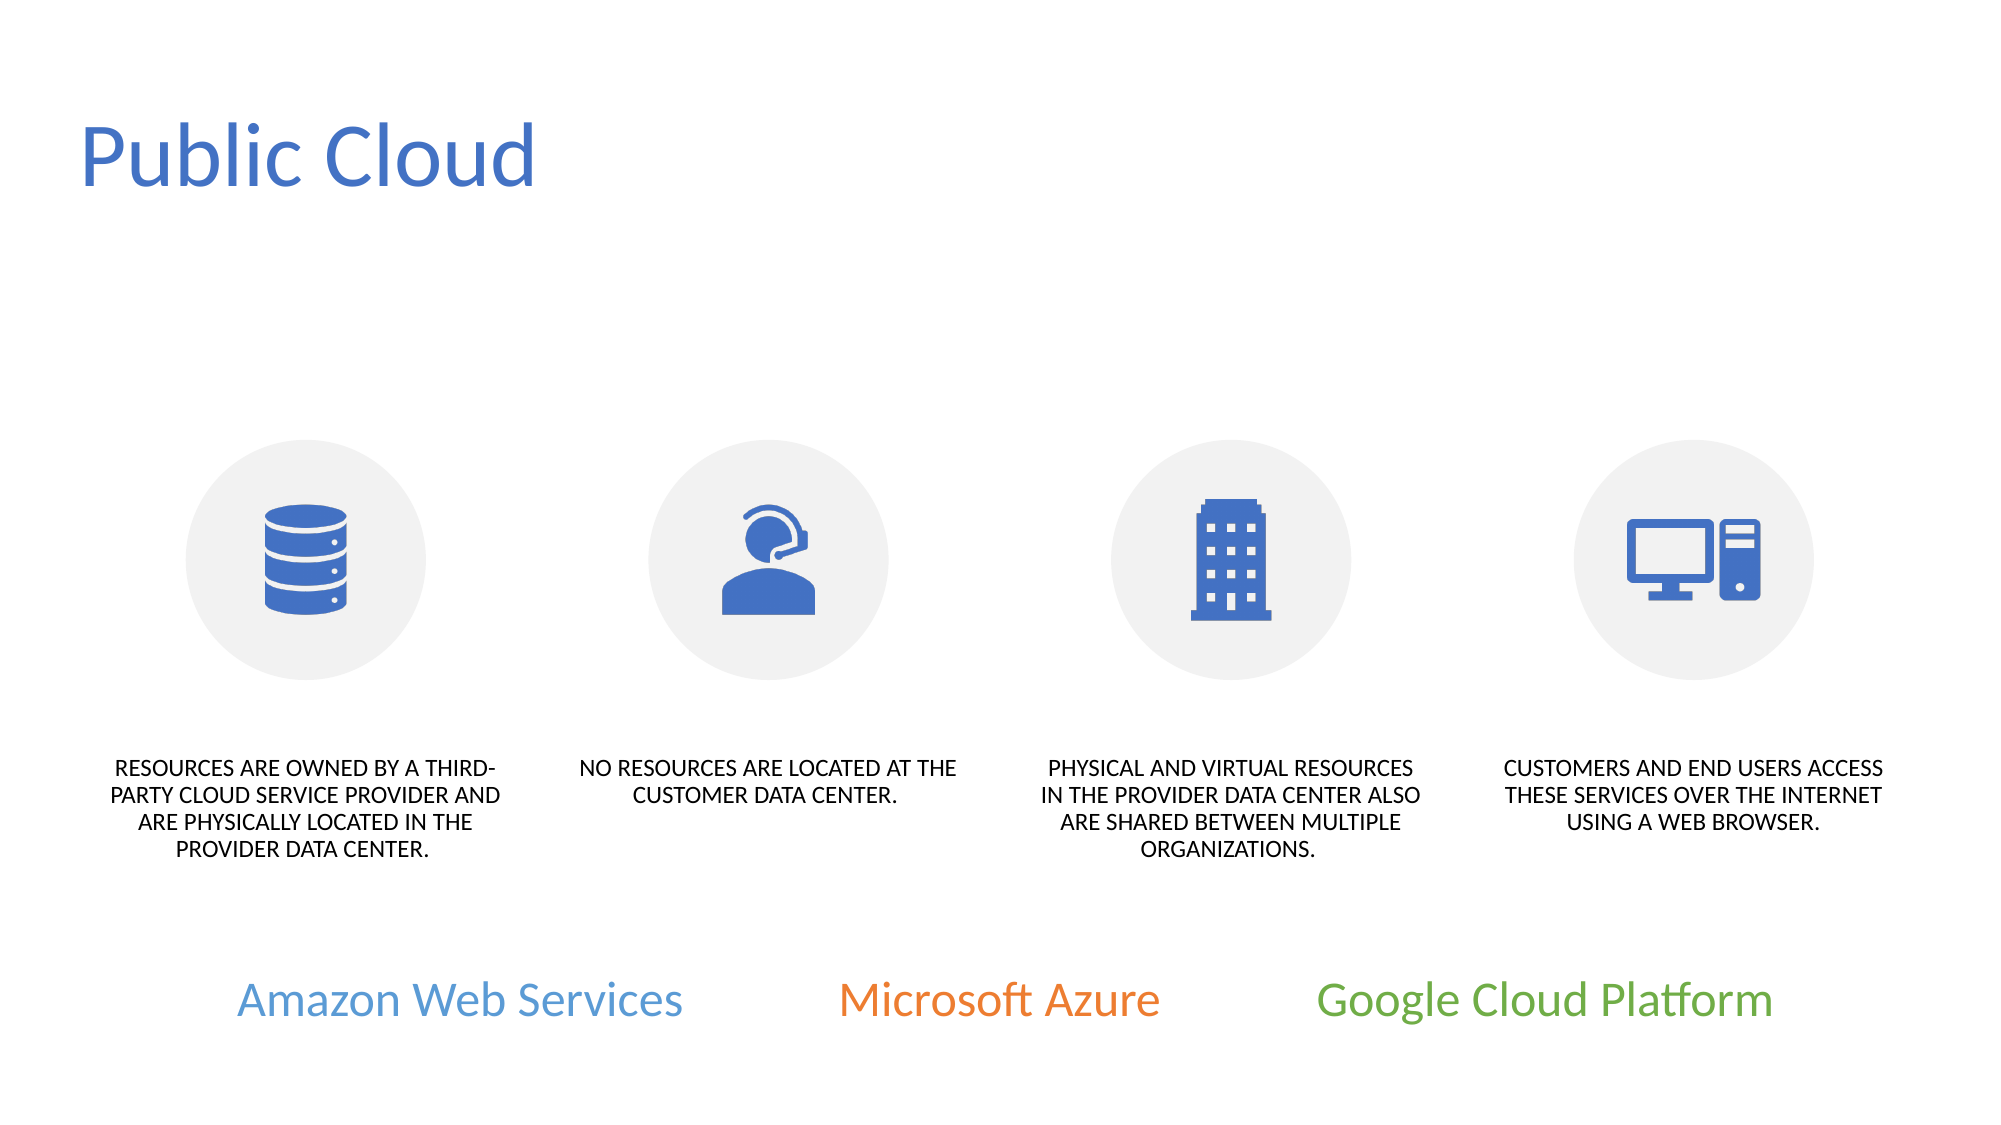

# Public Cloud
Resources are owned by a third-party cloud service provider and are physically located in the provider data center.
No resources are located at the customer data center.
Physical and virtual resources in the provider data center also are shared between multiple organizations.
Customers and end users access these services over the Internet using a web browser.
Amazon Web Services
Microsoft Azure
Google Cloud Platform